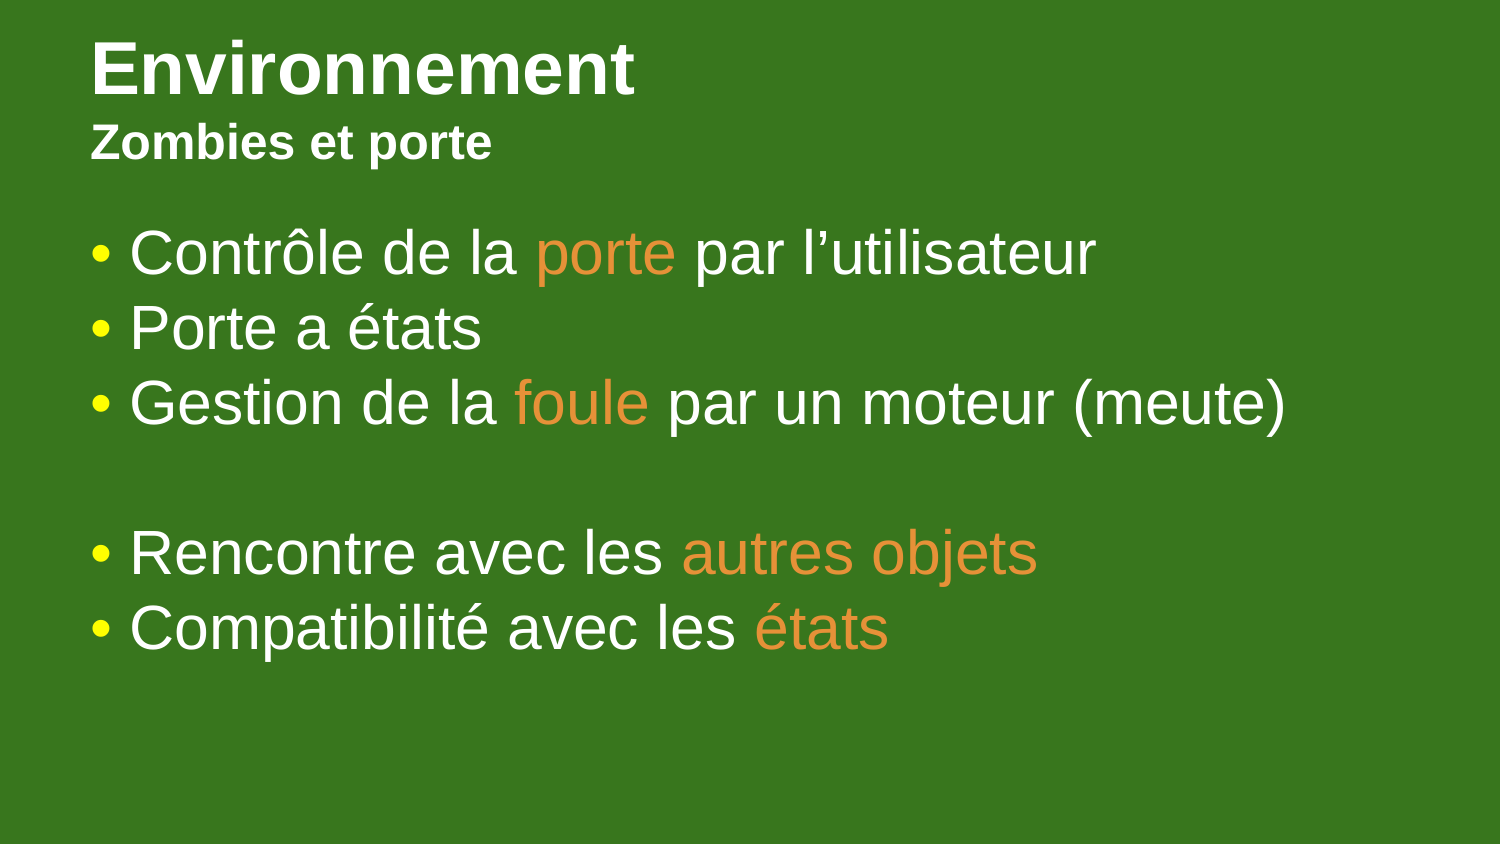

# Environnement
Zombies et porte
• Contrôle de la porte par l’utilisateur
• Porte a états
• Gestion de la foule par un moteur (meute)

• Rencontre avec les autres objets
• Compatibilité avec les états